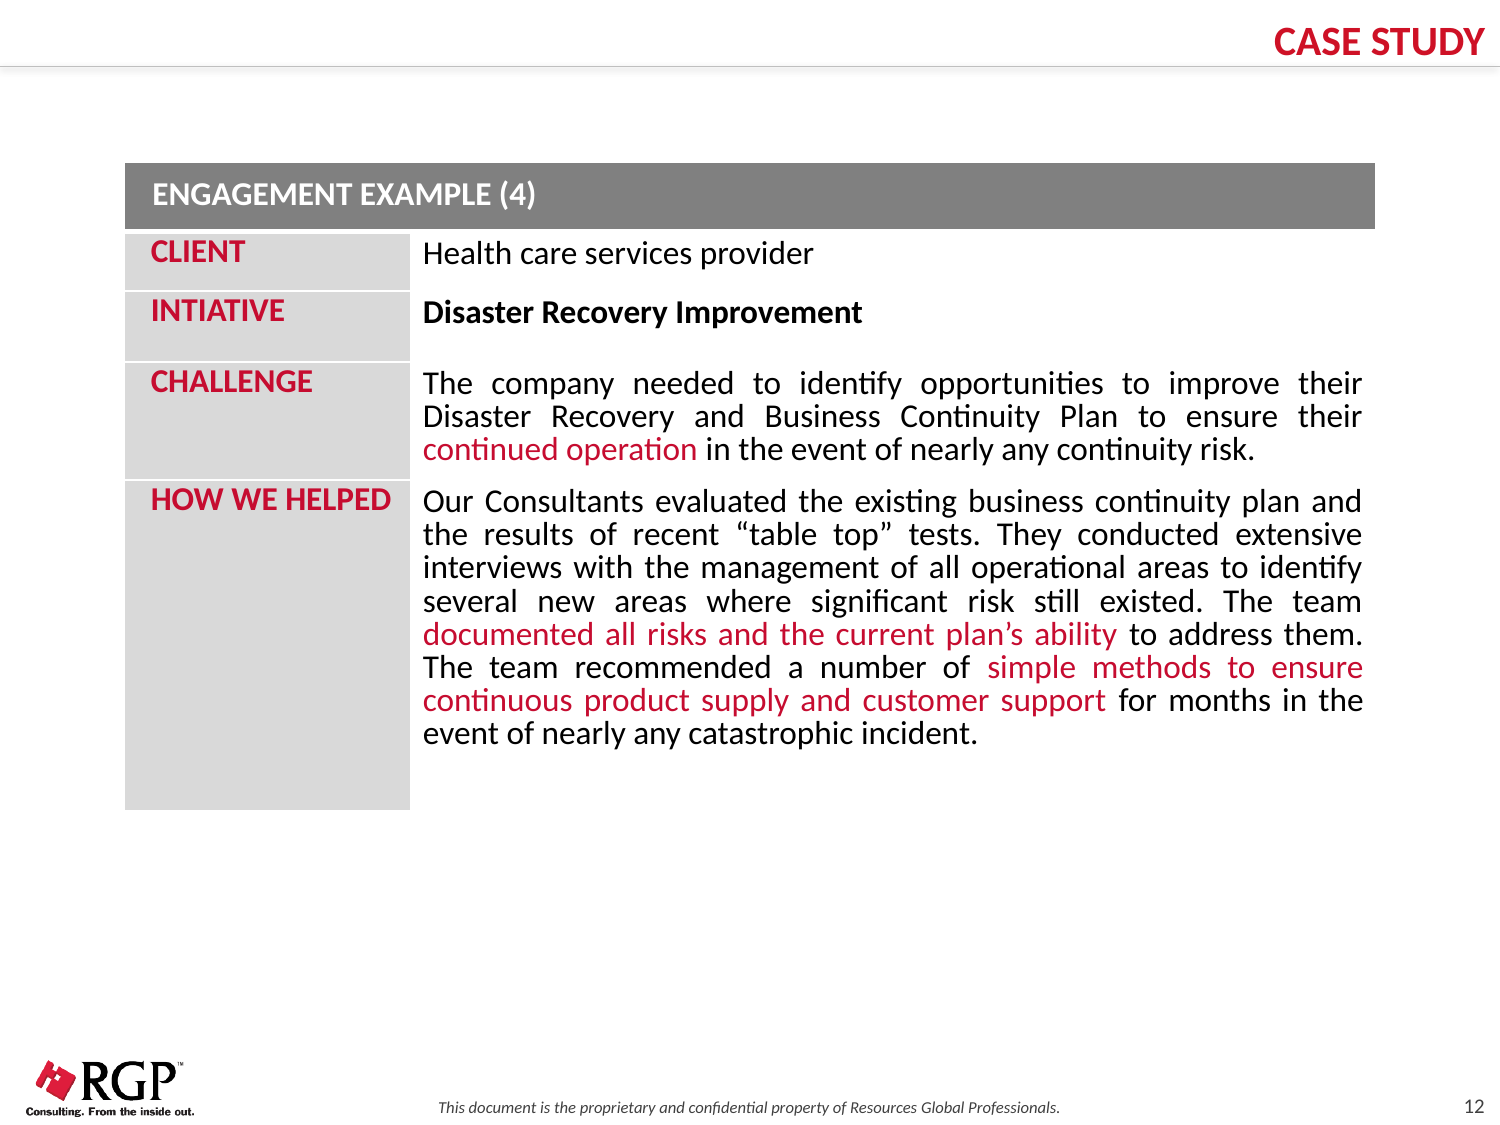

CASE STUDY
| Engagement Example (4) |  |
| --- | --- |
| CLIENT | Health care services provider |
| INTIATIVE | Disaster Recovery Improvement |
| CHALLENGE | The company needed to identify opportunities to improve their Disaster Recovery and Business Continuity Plan to ensure their continued operation in the event of nearly any continuity risk. |
| HOW WE HELPED | Our Consultants evaluated the existing business continuity plan and the results of recent “table top” tests. They conducted extensive interviews with the management of all operational areas to identify several new areas where significant risk still existed. The team documented all risks and the current plan’s ability to address them. The team recommended a number of simple methods to ensure continuous product supply and customer support for months in the event of nearly any catastrophic incident. |